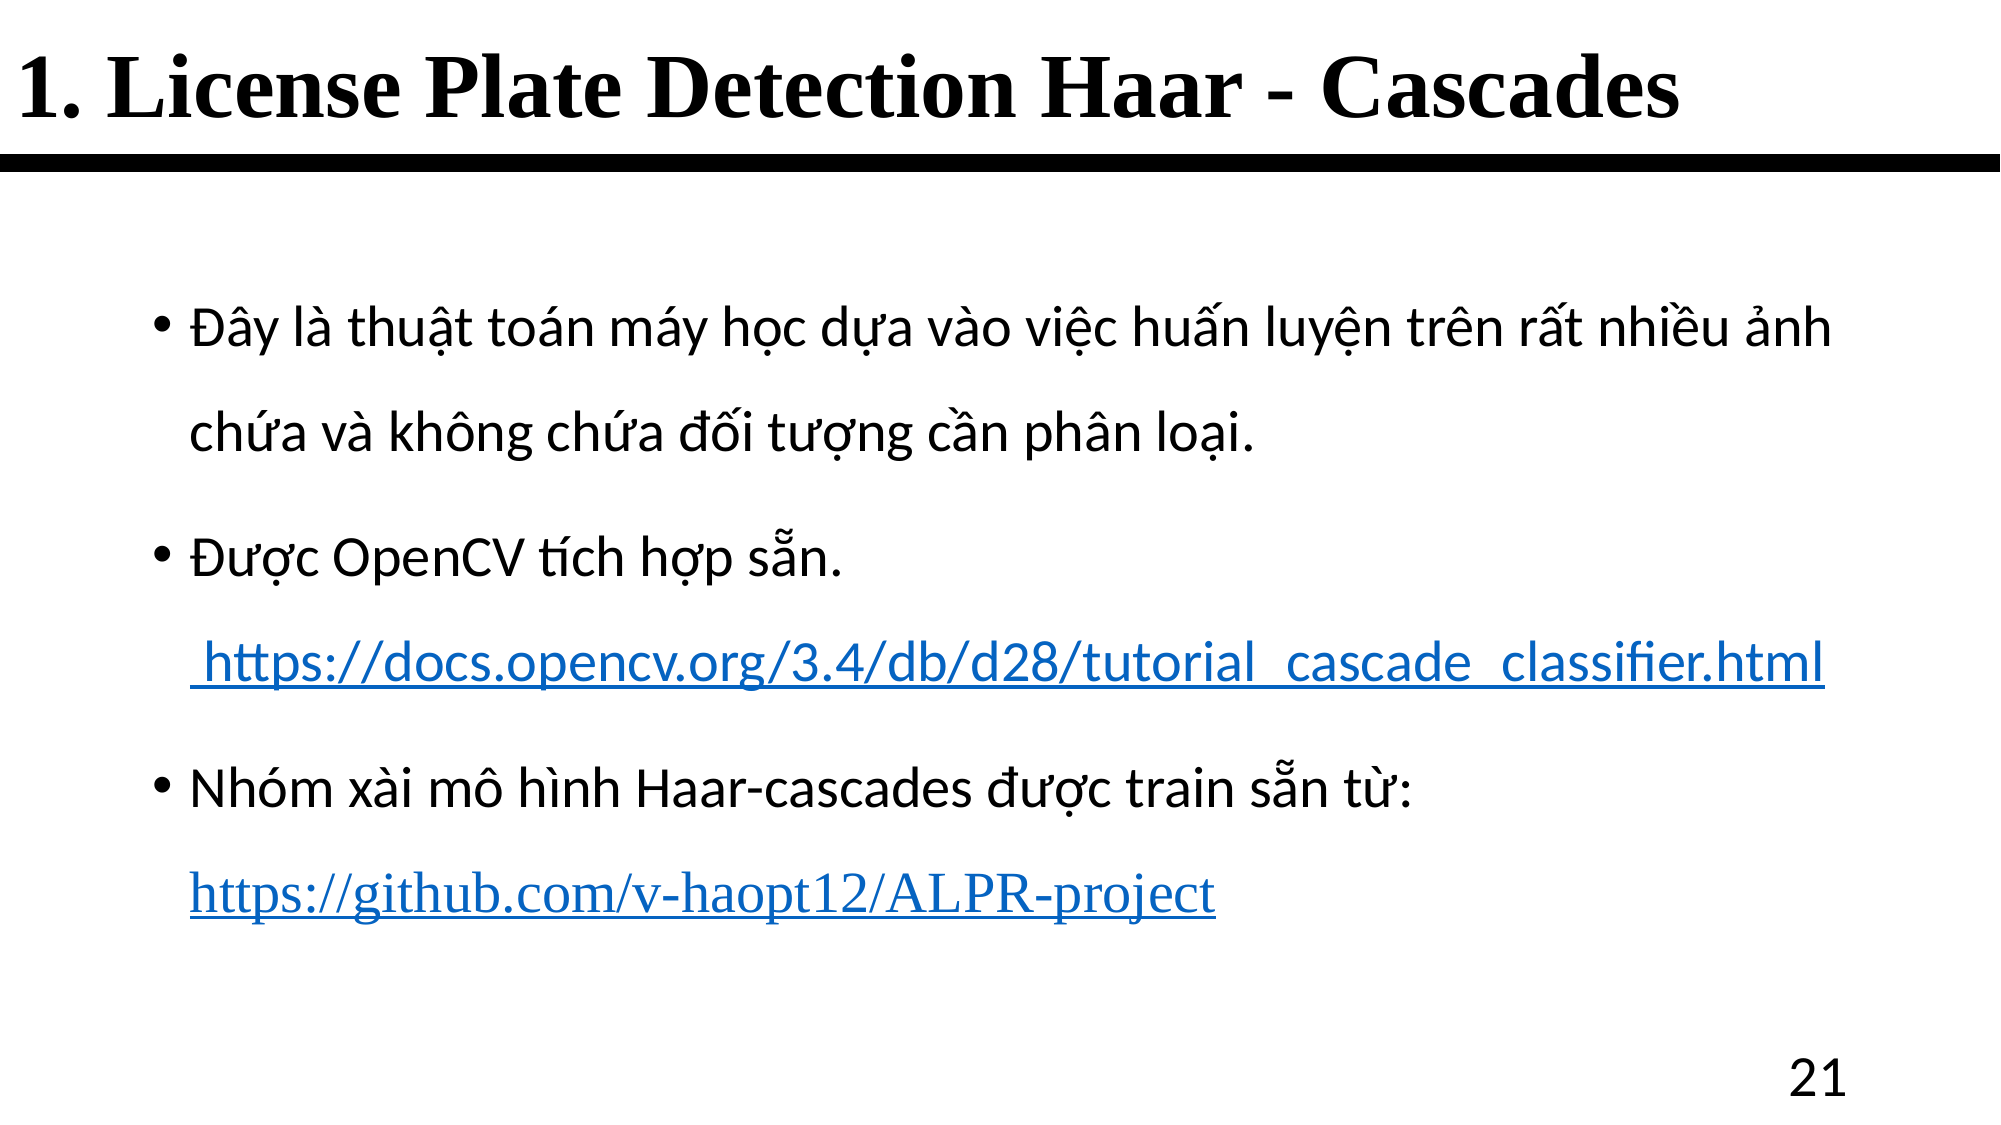

1. License Plate Detection Haar - Cascades
Đây là thuật toán máy học dựa vào việc huấn luyện trên rất nhiều ảnh chứa và không chứa đối tượng cần phân loại.
Được OpenCV tích hợp sẵn. https://docs.opencv.org/3.4/db/d28/tutorial_cascade_classifier.html
Nhóm xài mô hình Haar-cascades được train sẵn từ: https://github.com/v-haopt12/ALPR-project

21